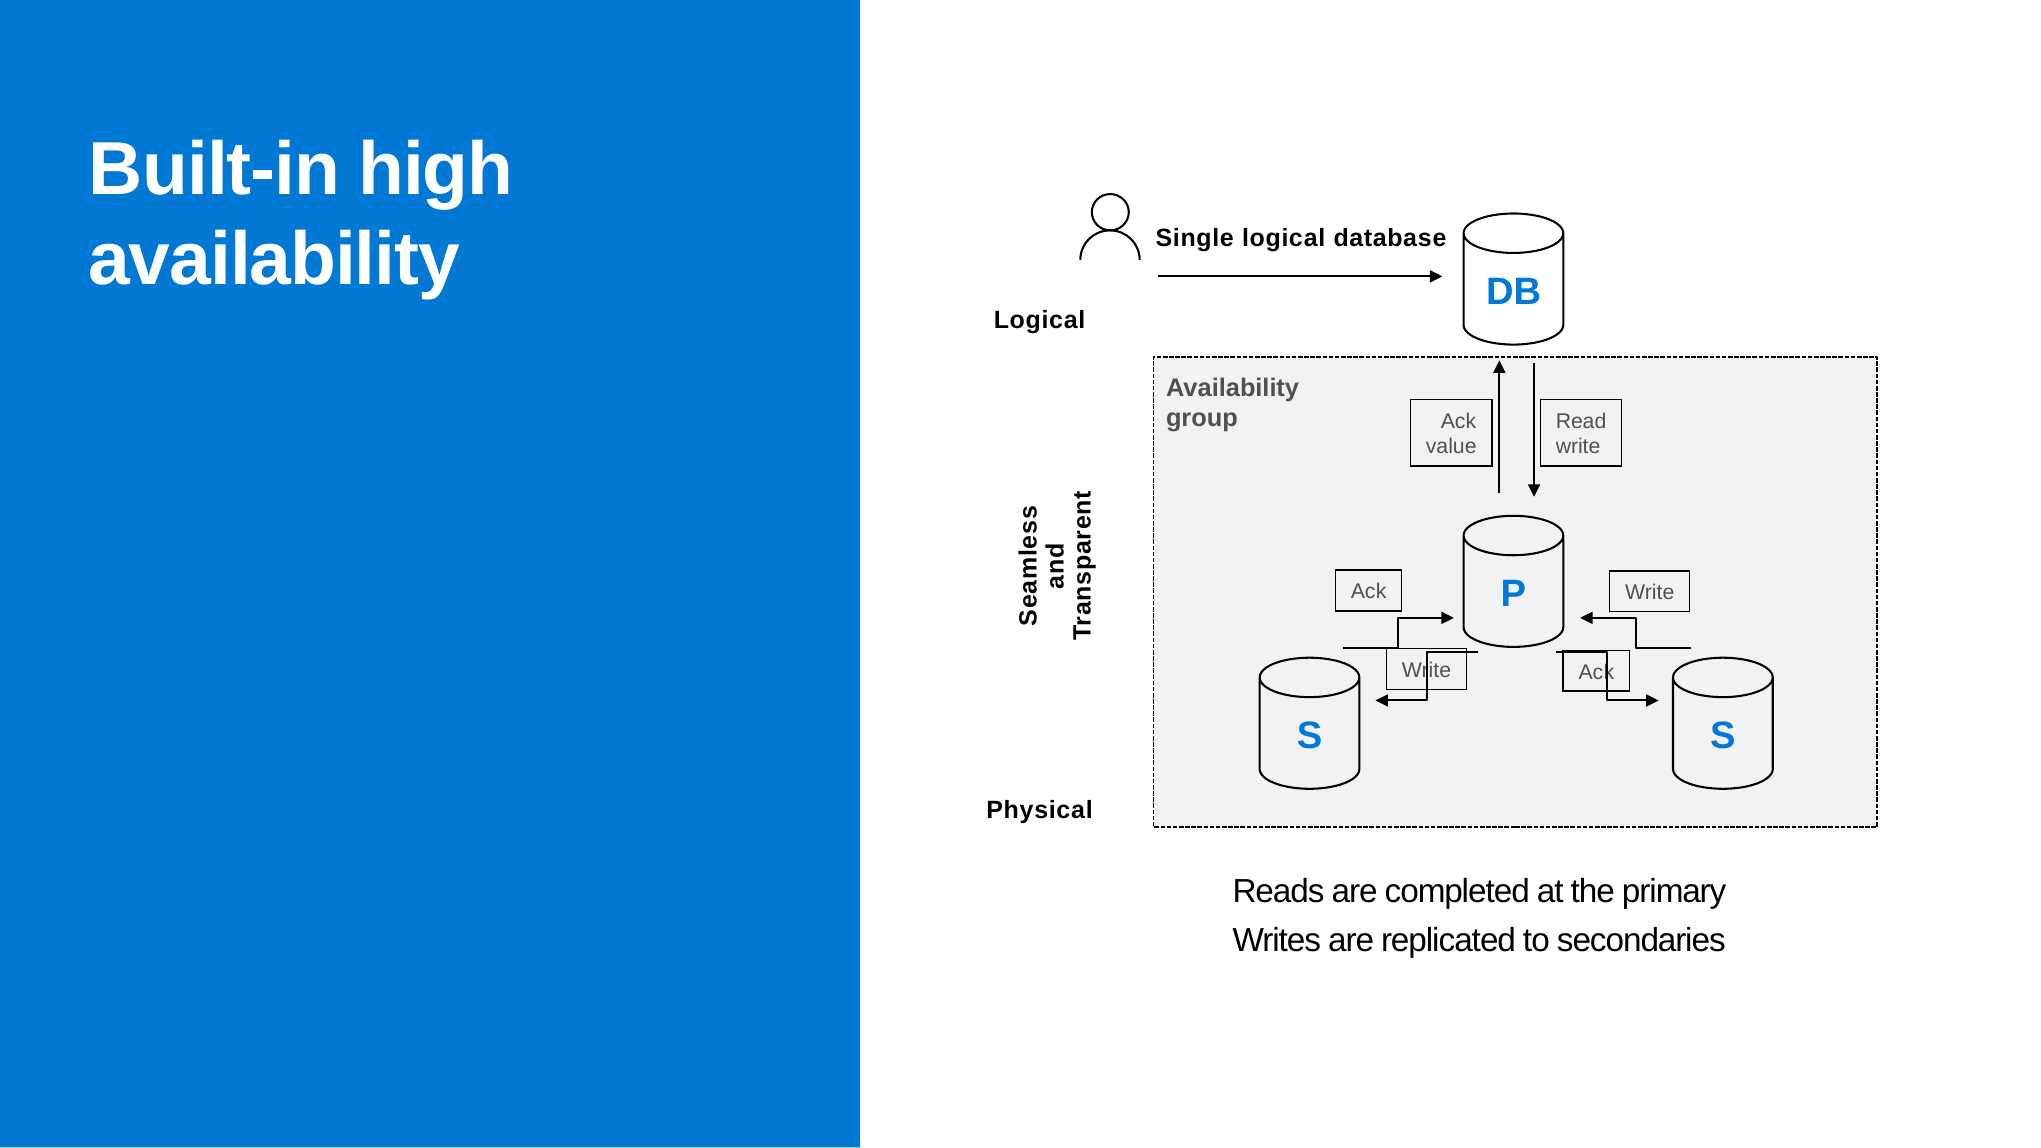

# Built-in high availability

DB
Single logical database
Logical

Availability group
Ack
value
Read
write
P
Seamless and Transparent
Ack
Write
Write
Ack
S
S
Physical
Reads are completed at the primary
Writes are replicated to secondaries